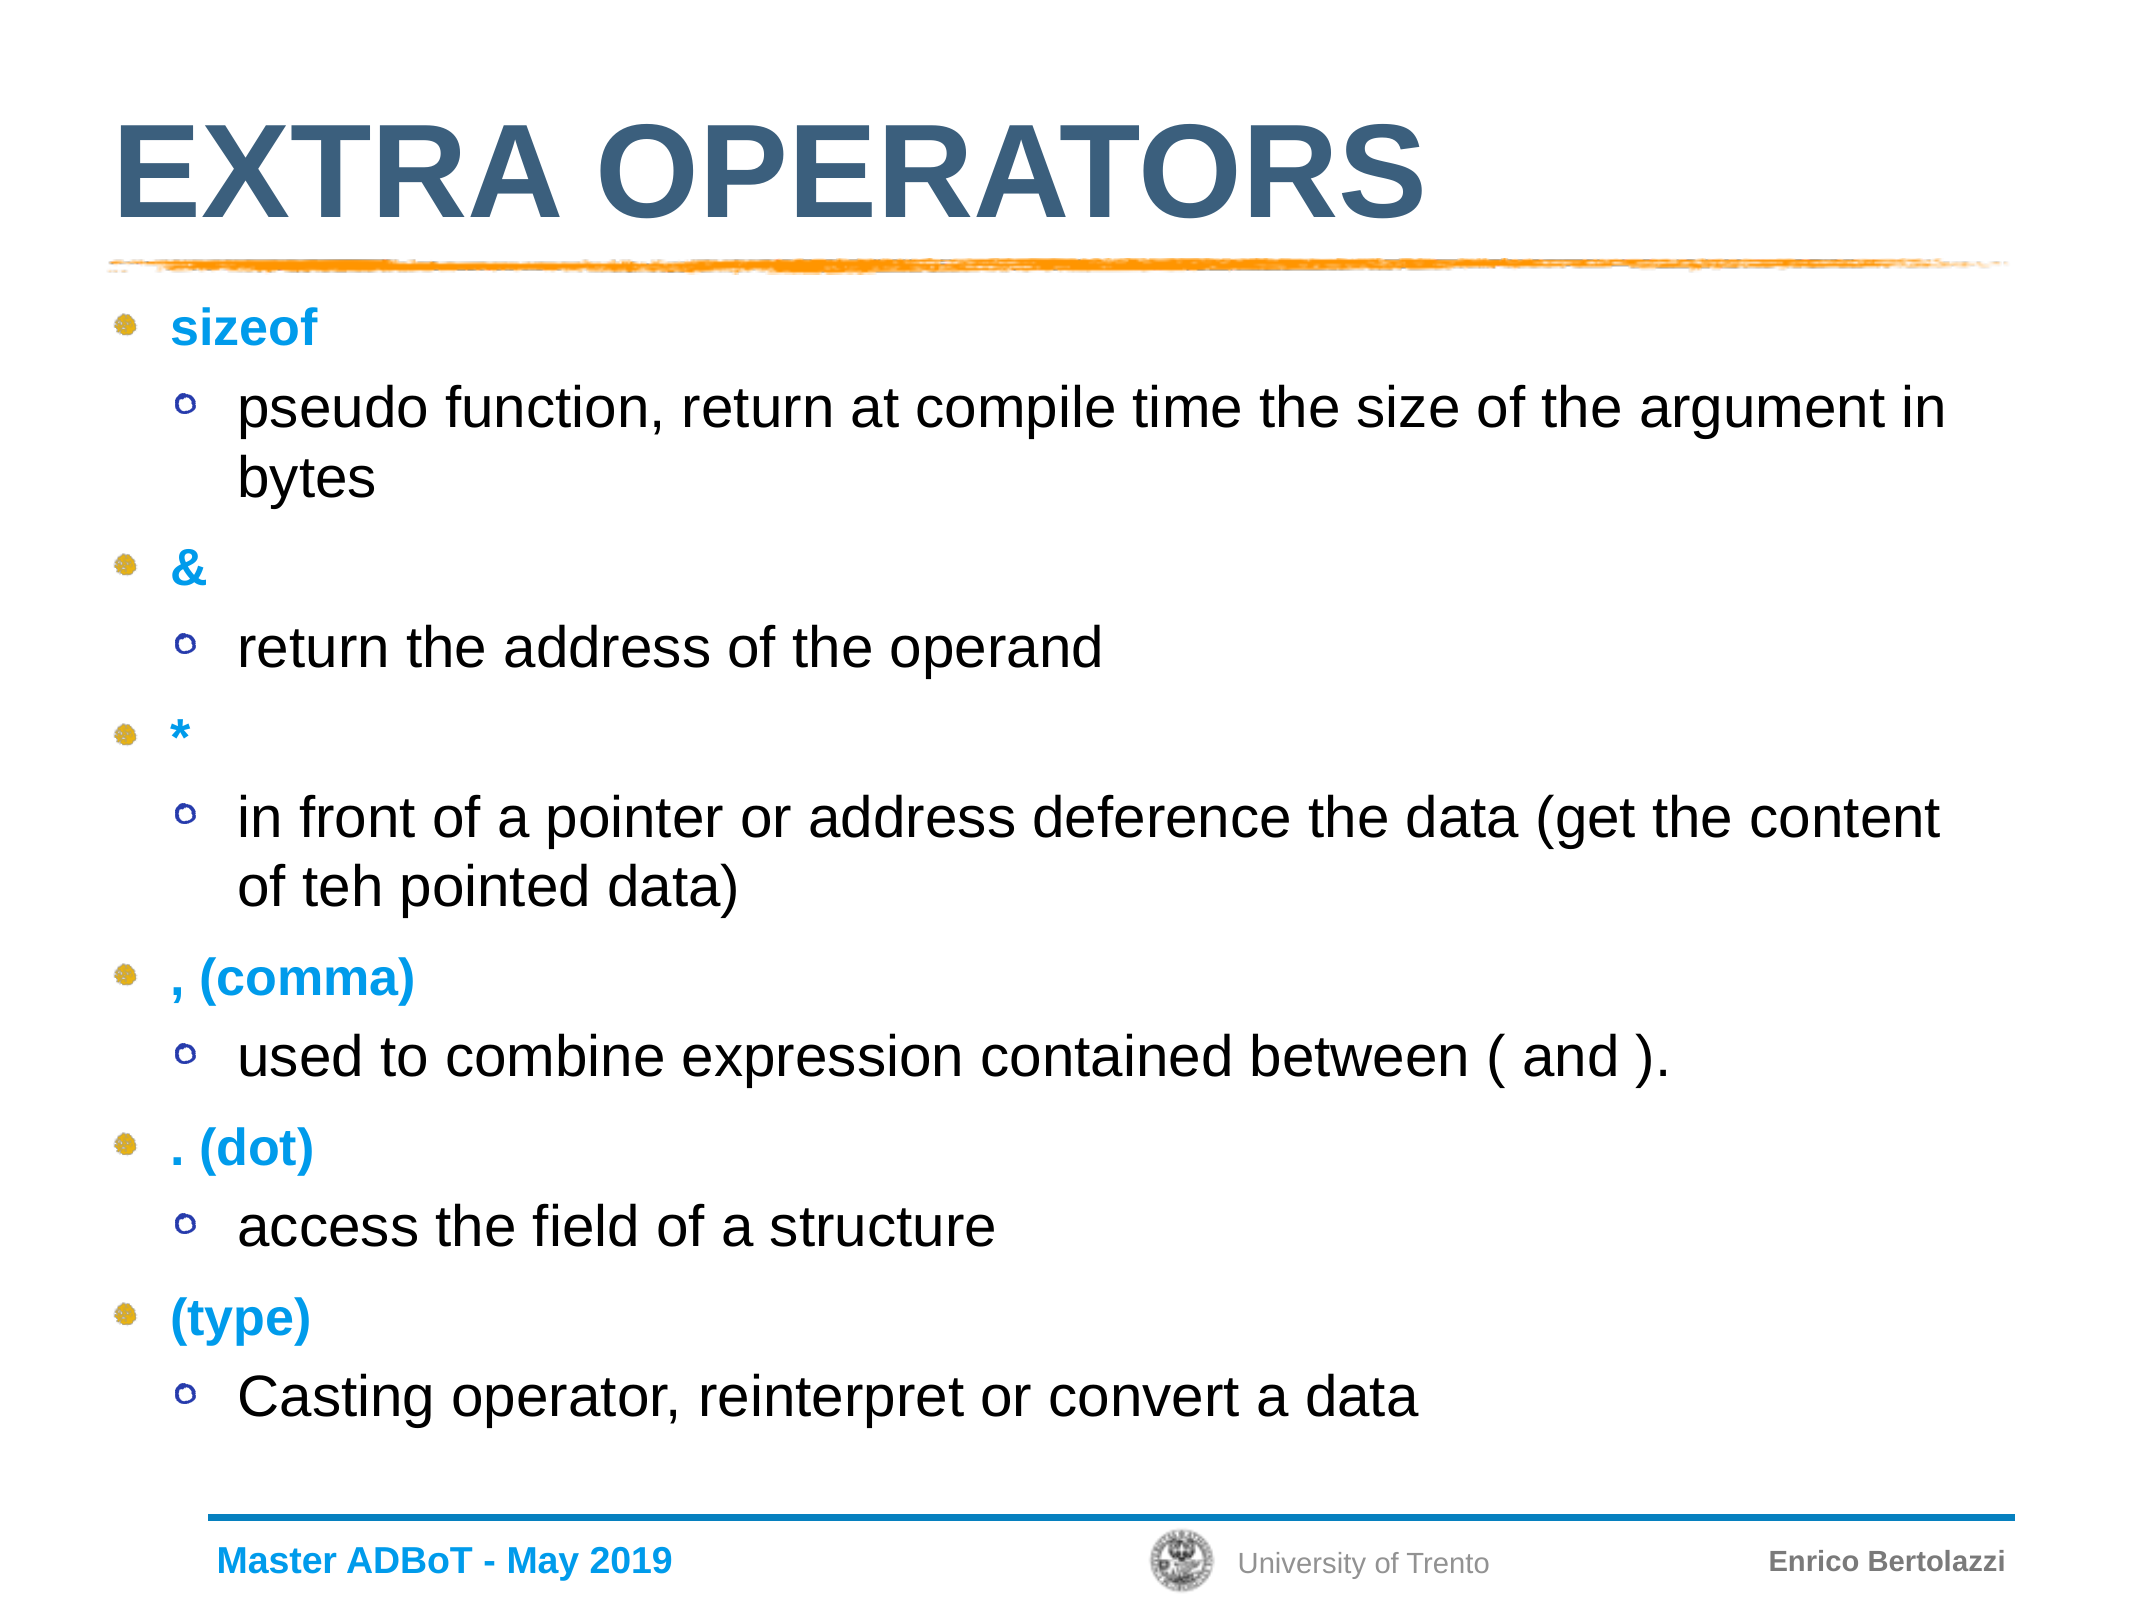

# Extra operators
sizeof
pseudo function, return at compile time the size of the argument in bytes
&
return the address of the operand
*
in front of a pointer or address deference the data (get the content of teh pointed data)
, (comma)
used to combine expression contained between ( and ).
. (dot)
access the field of a structure
(type)
Casting operator, reinterpret or convert a data
16
Master ADBoT - May 2019
Enrico Bertolazzi